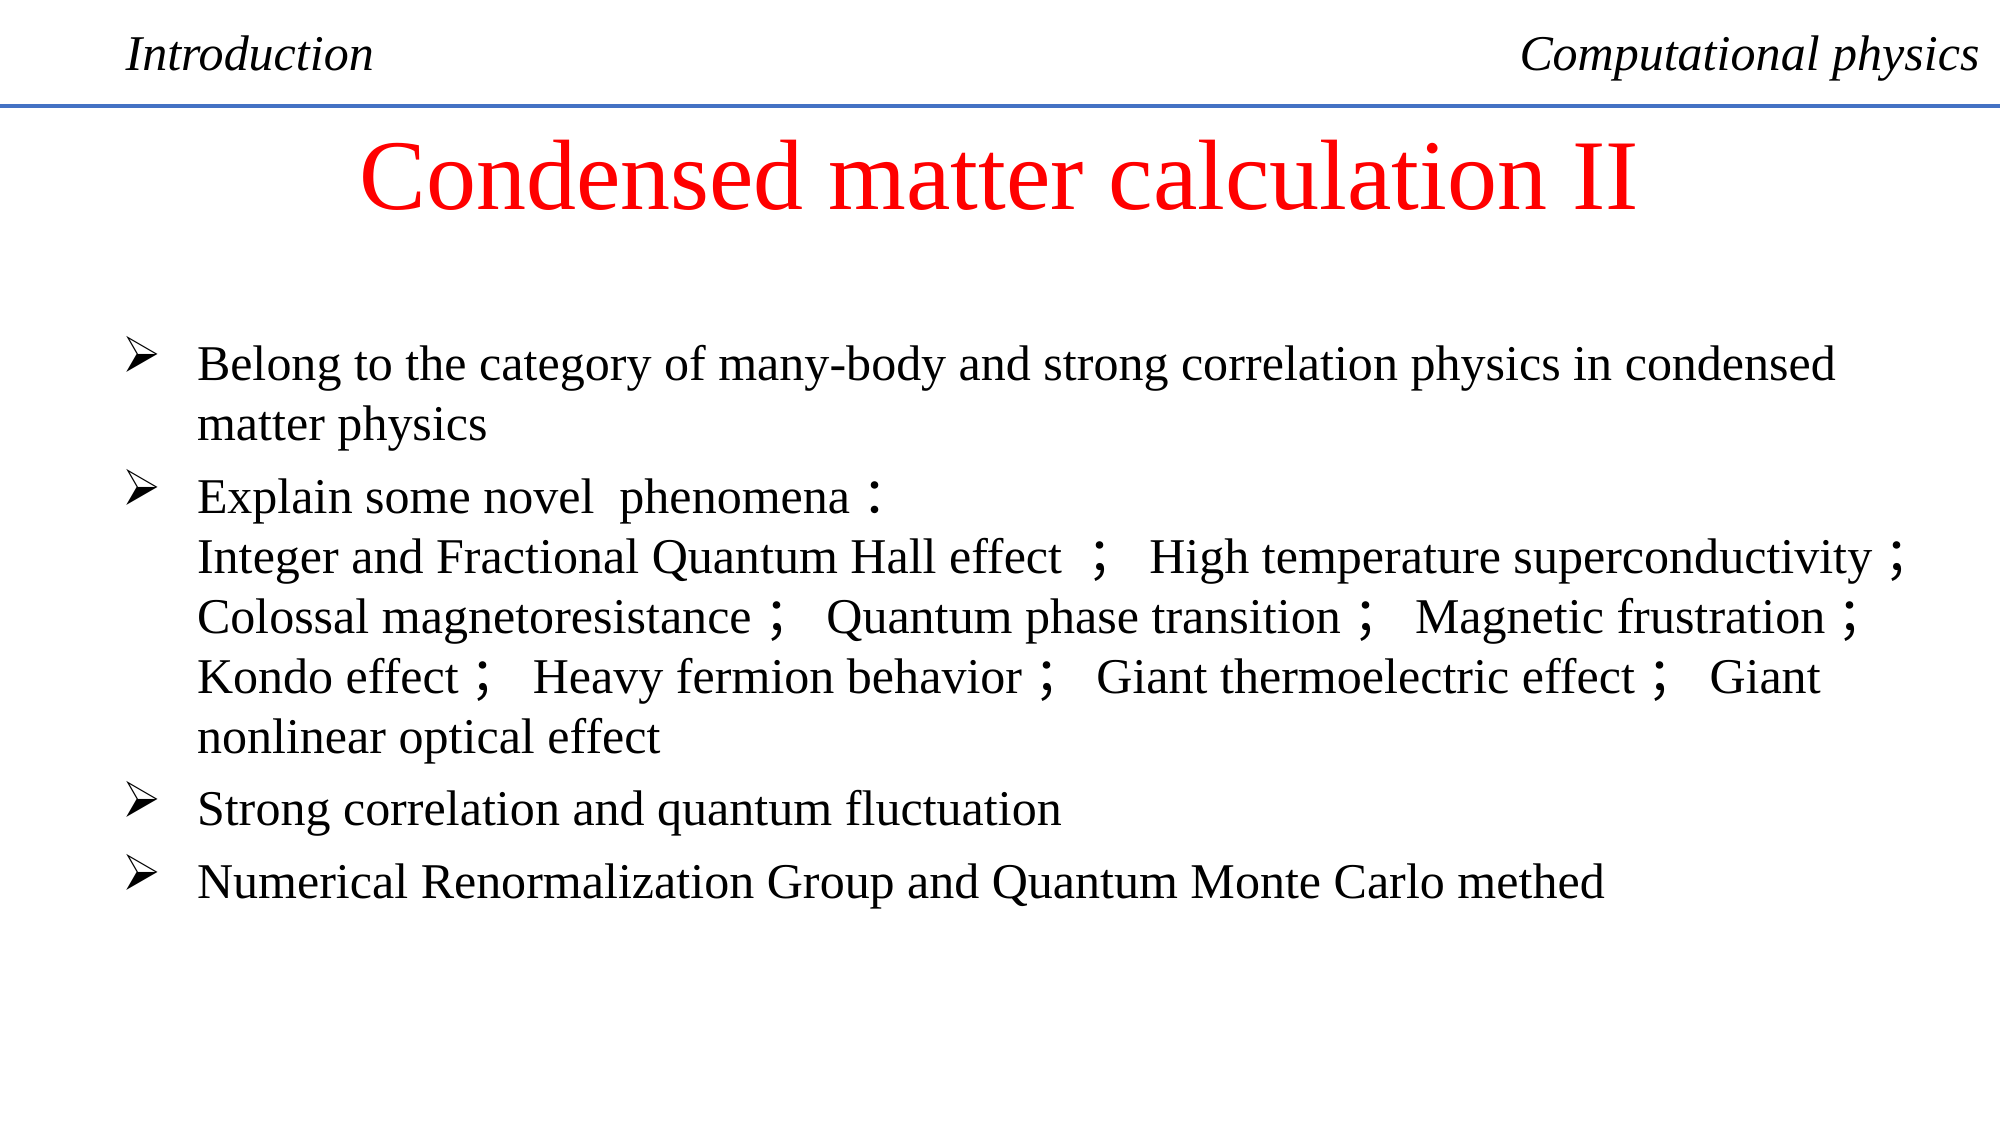

Introduction
Computational physics
Condensed matter calculation II
Belong to the category of many-body and strong correlation physics in condensed matter physics
Explain some novel  phenomena：
Integer and Fractional Quantum Hall effect ；High temperature superconductivity；Colossal magnetoresistance；Quantum phase transition；Magnetic frustration；Kondo effect；Heavy fermion behavior；Giant thermoelectric effect；Giant nonlinear optical effect
Strong correlation and quantum fluctuation
Numerical Renormalization Group and Quantum Monte Carlo methed